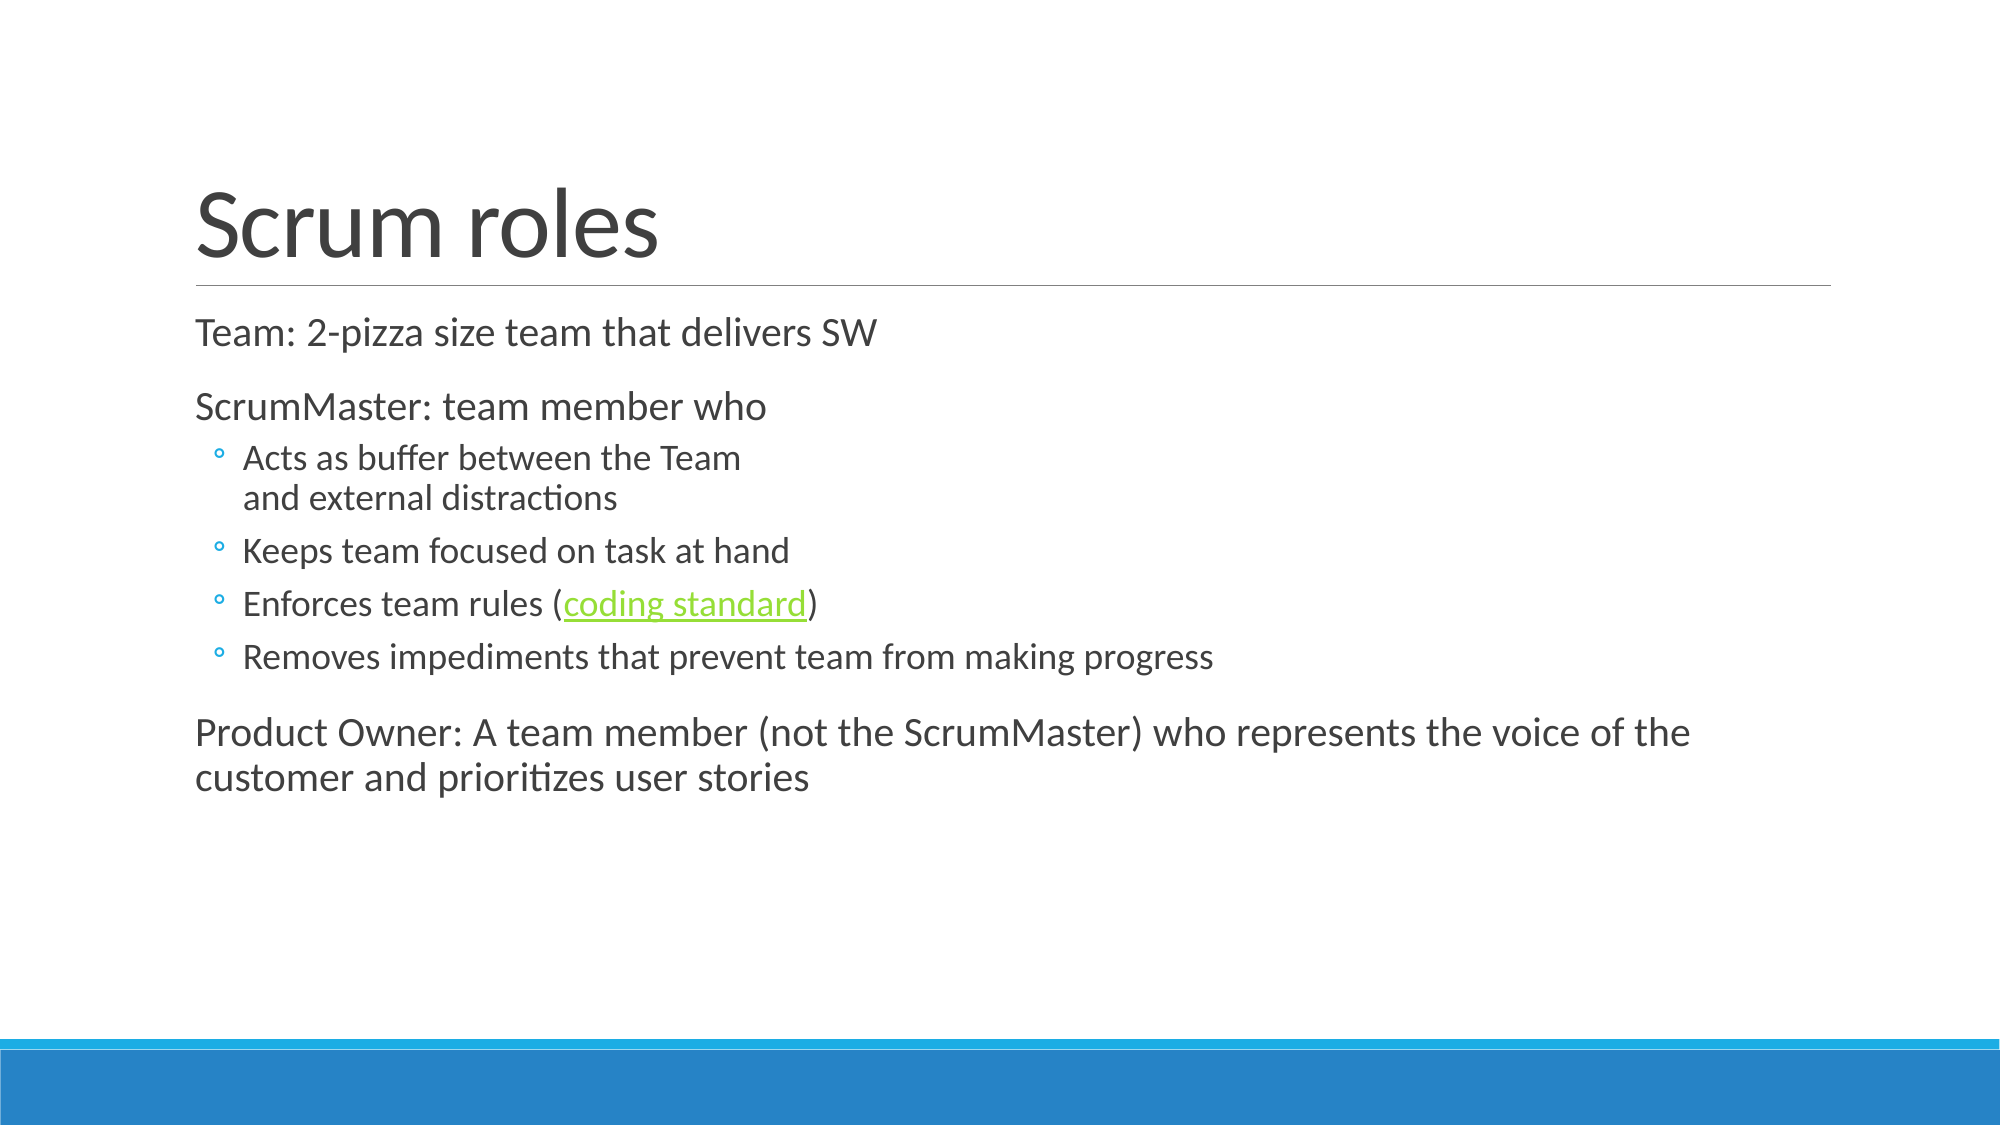

# Scrum roles
Team: 2-pizza size team that delivers SW
ScrumMaster: team member who
Acts as buffer between the Team
and external distractions
Keeps team focused on task at hand
Enforces team rules (coding standard)
Removes impediments that prevent team from making progress
Product Owner: A team member (not the ScrumMaster) who represents the voice of the customer and prioritizes user stories